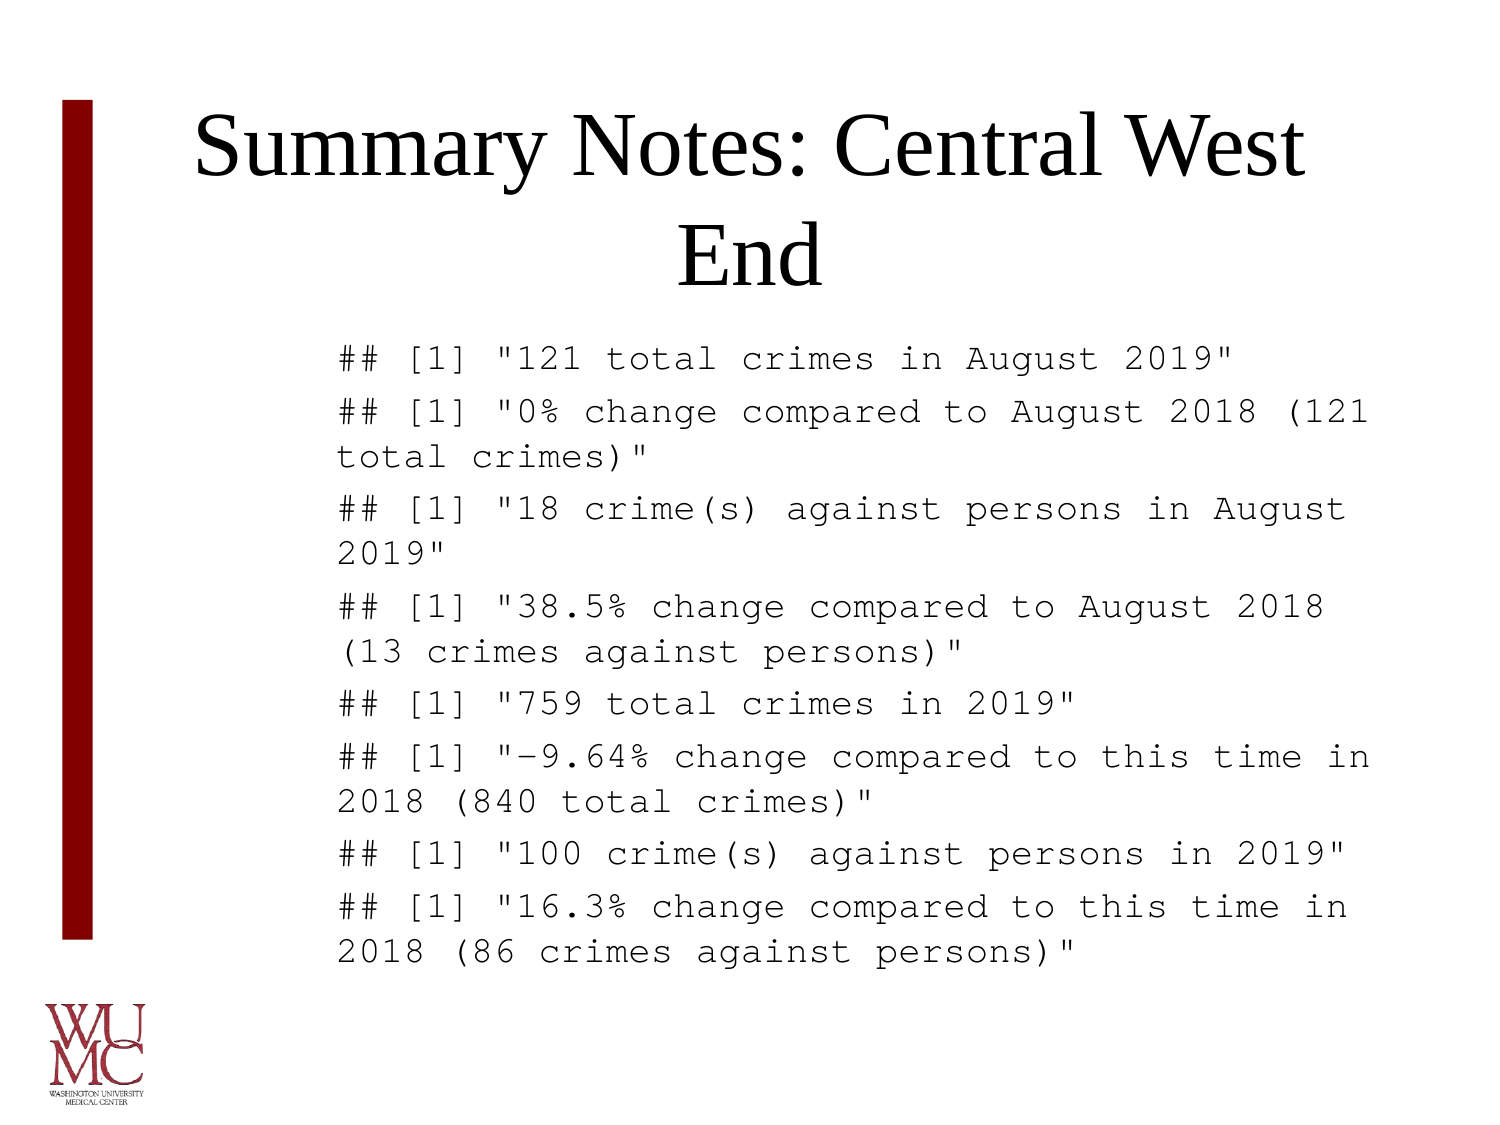

# Summary Notes: Central West End
## [1] "121 total crimes in August 2019"
## [1] "0% change compared to August 2018 (121 total crimes)"
## [1] "18 crime(s) against persons in August 2019"
## [1] "38.5% change compared to August 2018 (13 crimes against persons)"
## [1] "759 total crimes in 2019"
## [1] "-9.64% change compared to this time in 2018 (840 total crimes)"
## [1] "100 crime(s) against persons in 2019"
## [1] "16.3% change compared to this time in 2018 (86 crimes against persons)"